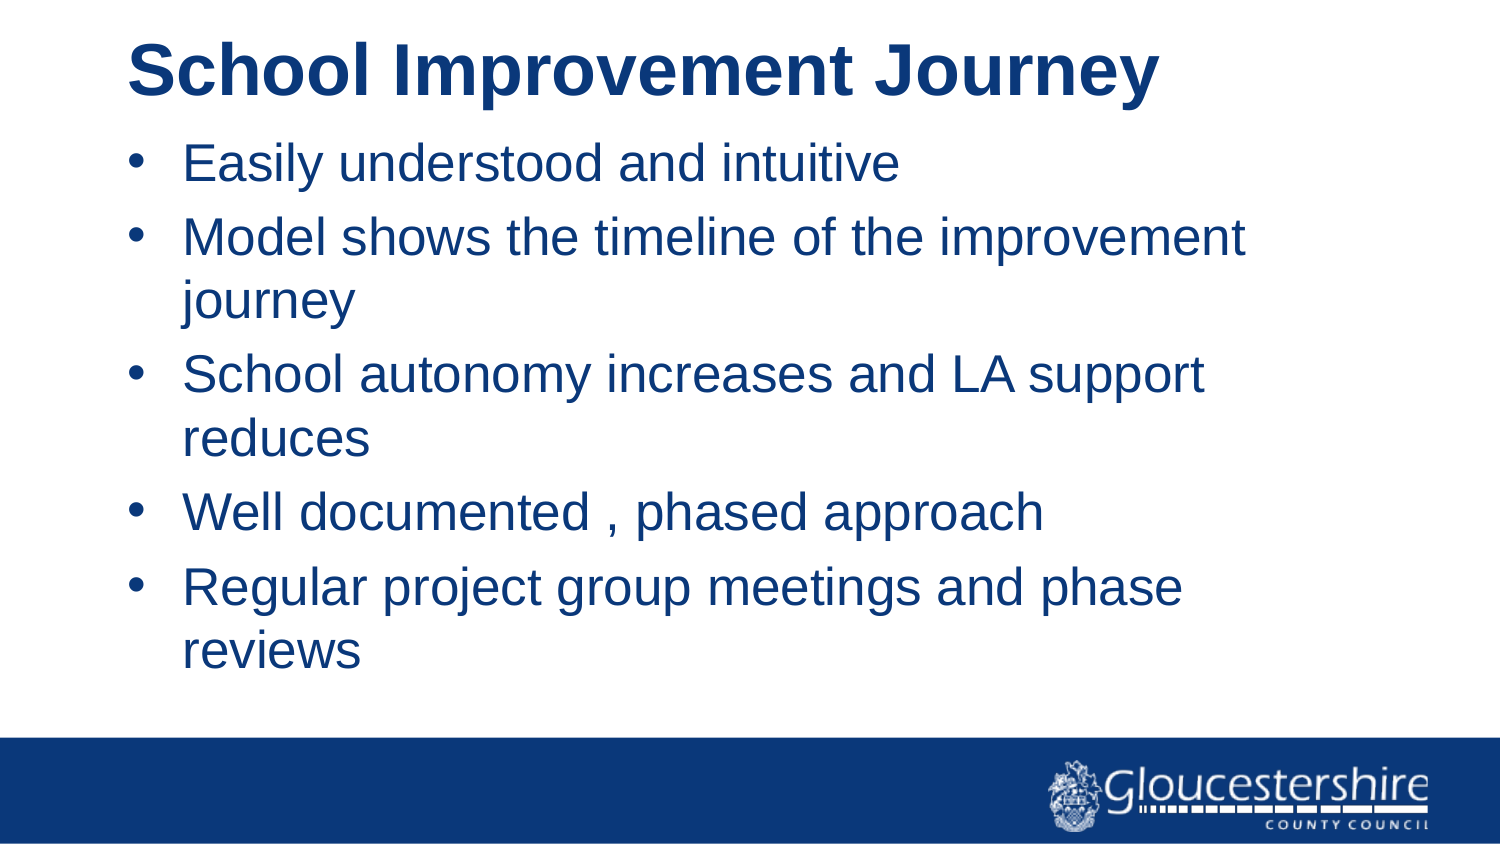

# School Improvement Journey
Easily understood and intuitive
Model shows the timeline of the improvement journey
School autonomy increases and LA support reduces
Well documented , phased approach
Regular project group meetings and phase reviews